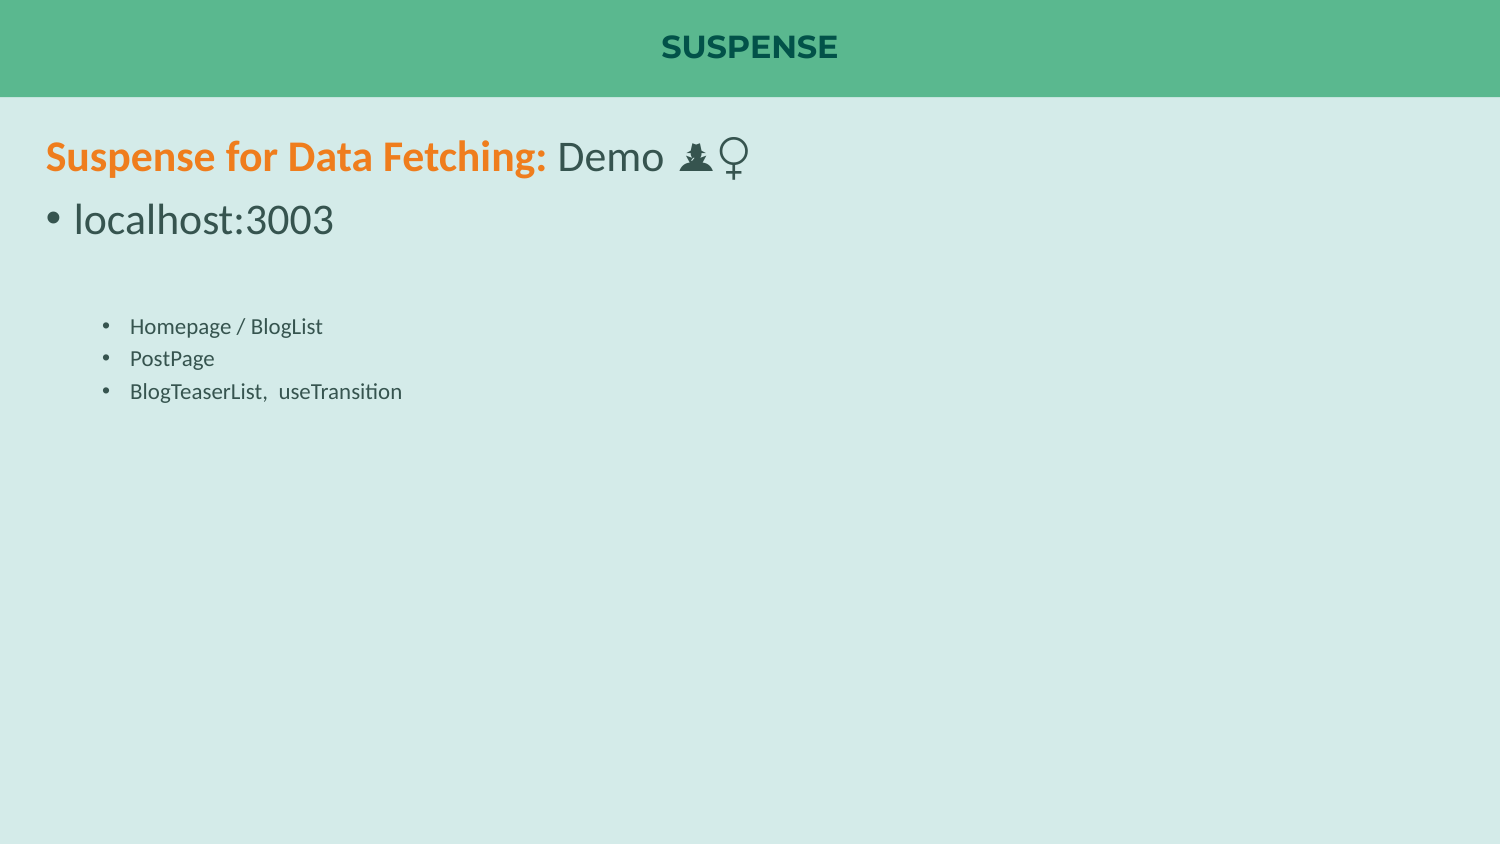

# suspense
Suspense for Data Fetching: Demo 🕵️‍♀️
localhost:3003

Homepage / BlogList
PostPage
BlogTeaserList,  useTransition